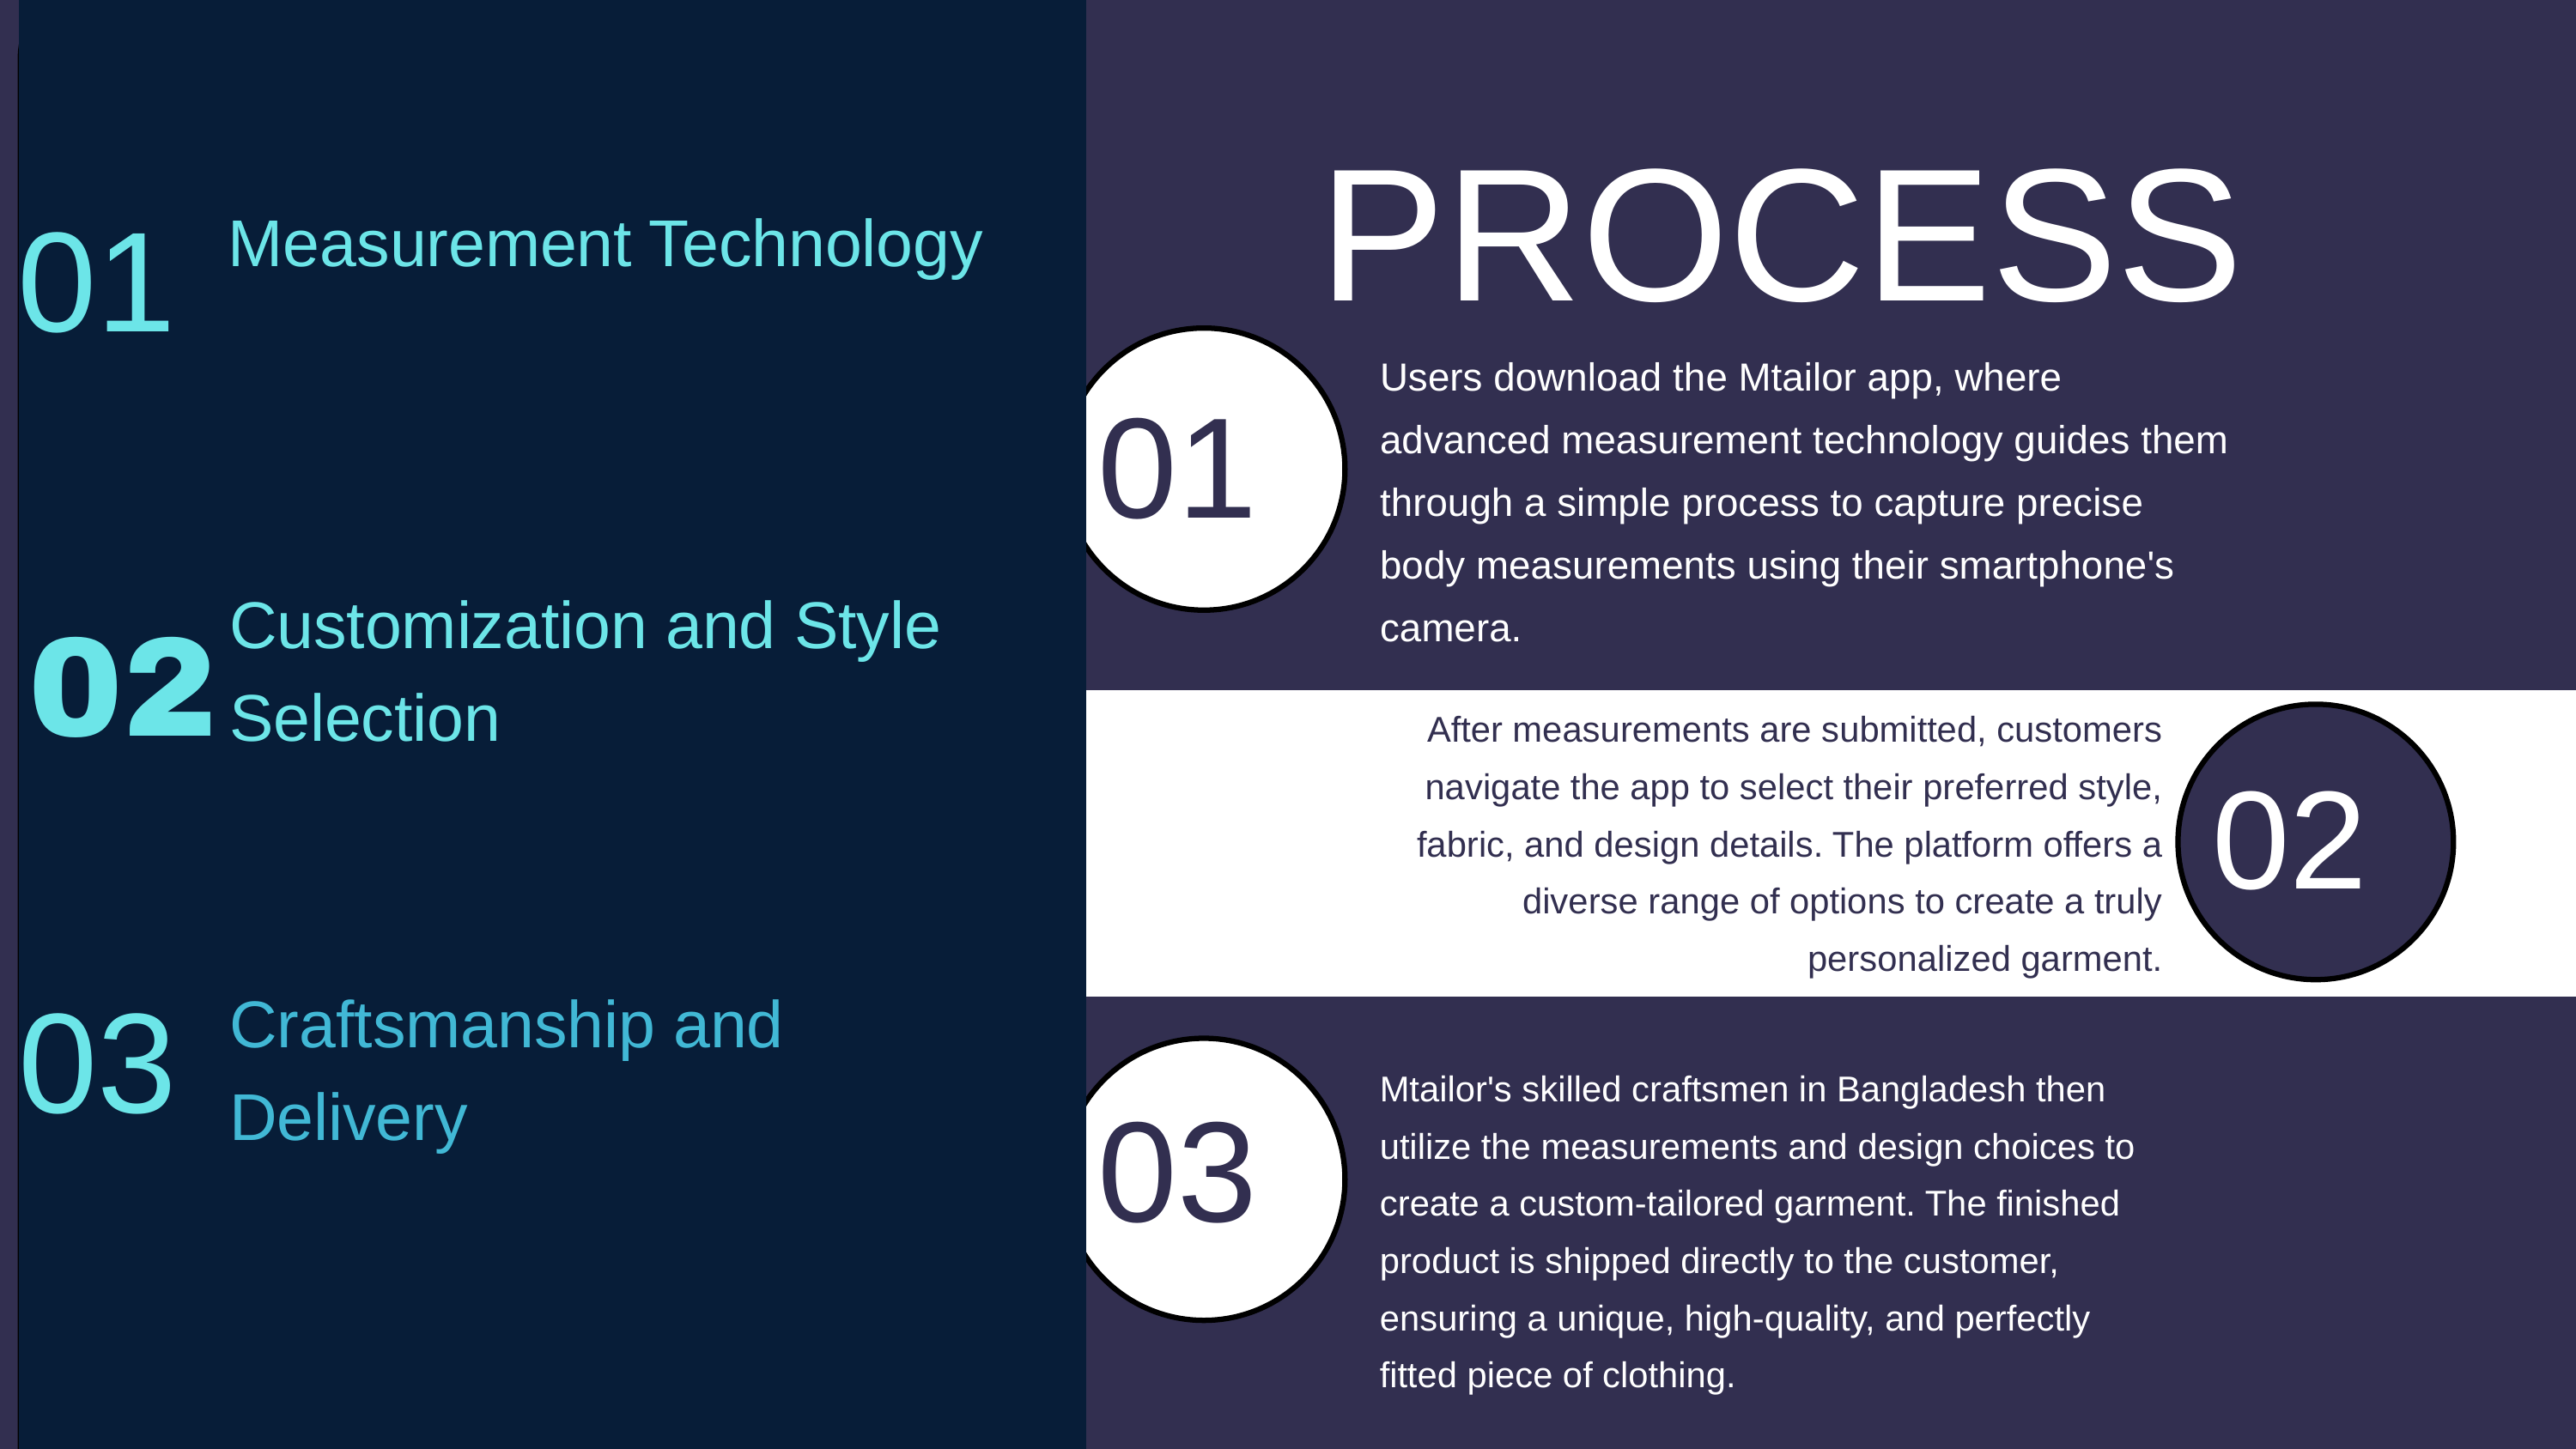

PROCESS
Measurement Technology
01

Users download the Mtailor app, where advanced measurement technology guides them through a simple process to capture precise body measurements using their smartphone's camera.
01
02
Customization and Style Selection

After measurements are submitted, customers navigate the app to select their preferred style, fabric, and design details. The platform offers a diverse range of options to create a truly personalized garment.

02
Craftsmanship and Delivery
03

Mtailor's skilled craftsmen in Bangladesh then utilize the measurements and design choices to create a custom-tailored garment. The finished product is shipped directly to the customer, ensuring a unique, high-quality, and perfectly fitted piece of clothing.
03